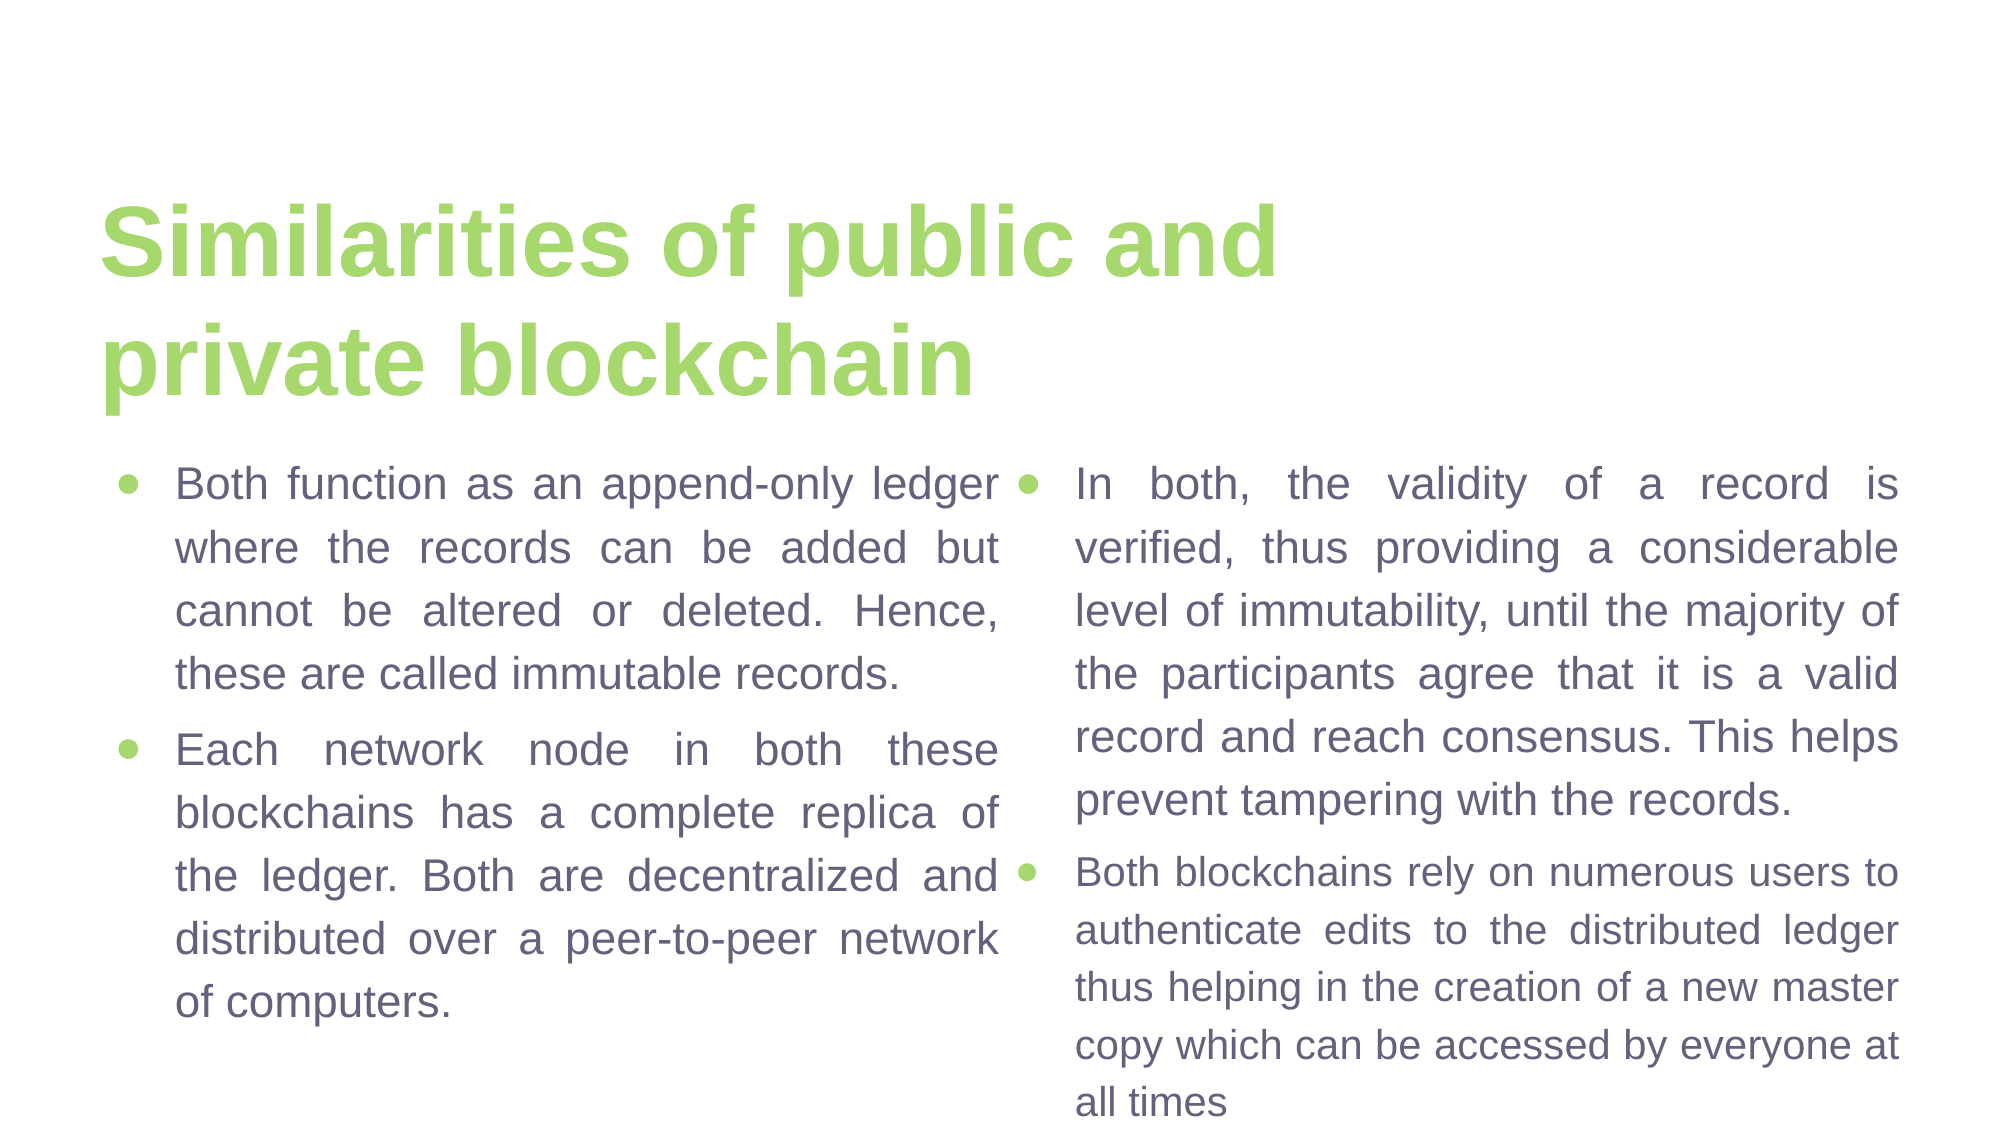

# Similarities of public and private blockchain
Both function as an append-only ledger where the records can be added but cannot be altered or deleted. Hence, these are called immutable records.
Each network node in both these blockchains has a complete replica of the ledger. Both are decentralized and distributed over a peer-to-peer network of computers.
In both, the validity of a record is verified, thus providing a considerable level of immutability, until the majority of the participants agree that it is a valid record and reach consensus. This helps prevent tampering with the records.
Both blockchains rely on numerous users to authenticate edits to the distributed ledger thus helping in the creation of a new master copy which can be accessed by everyone at all times